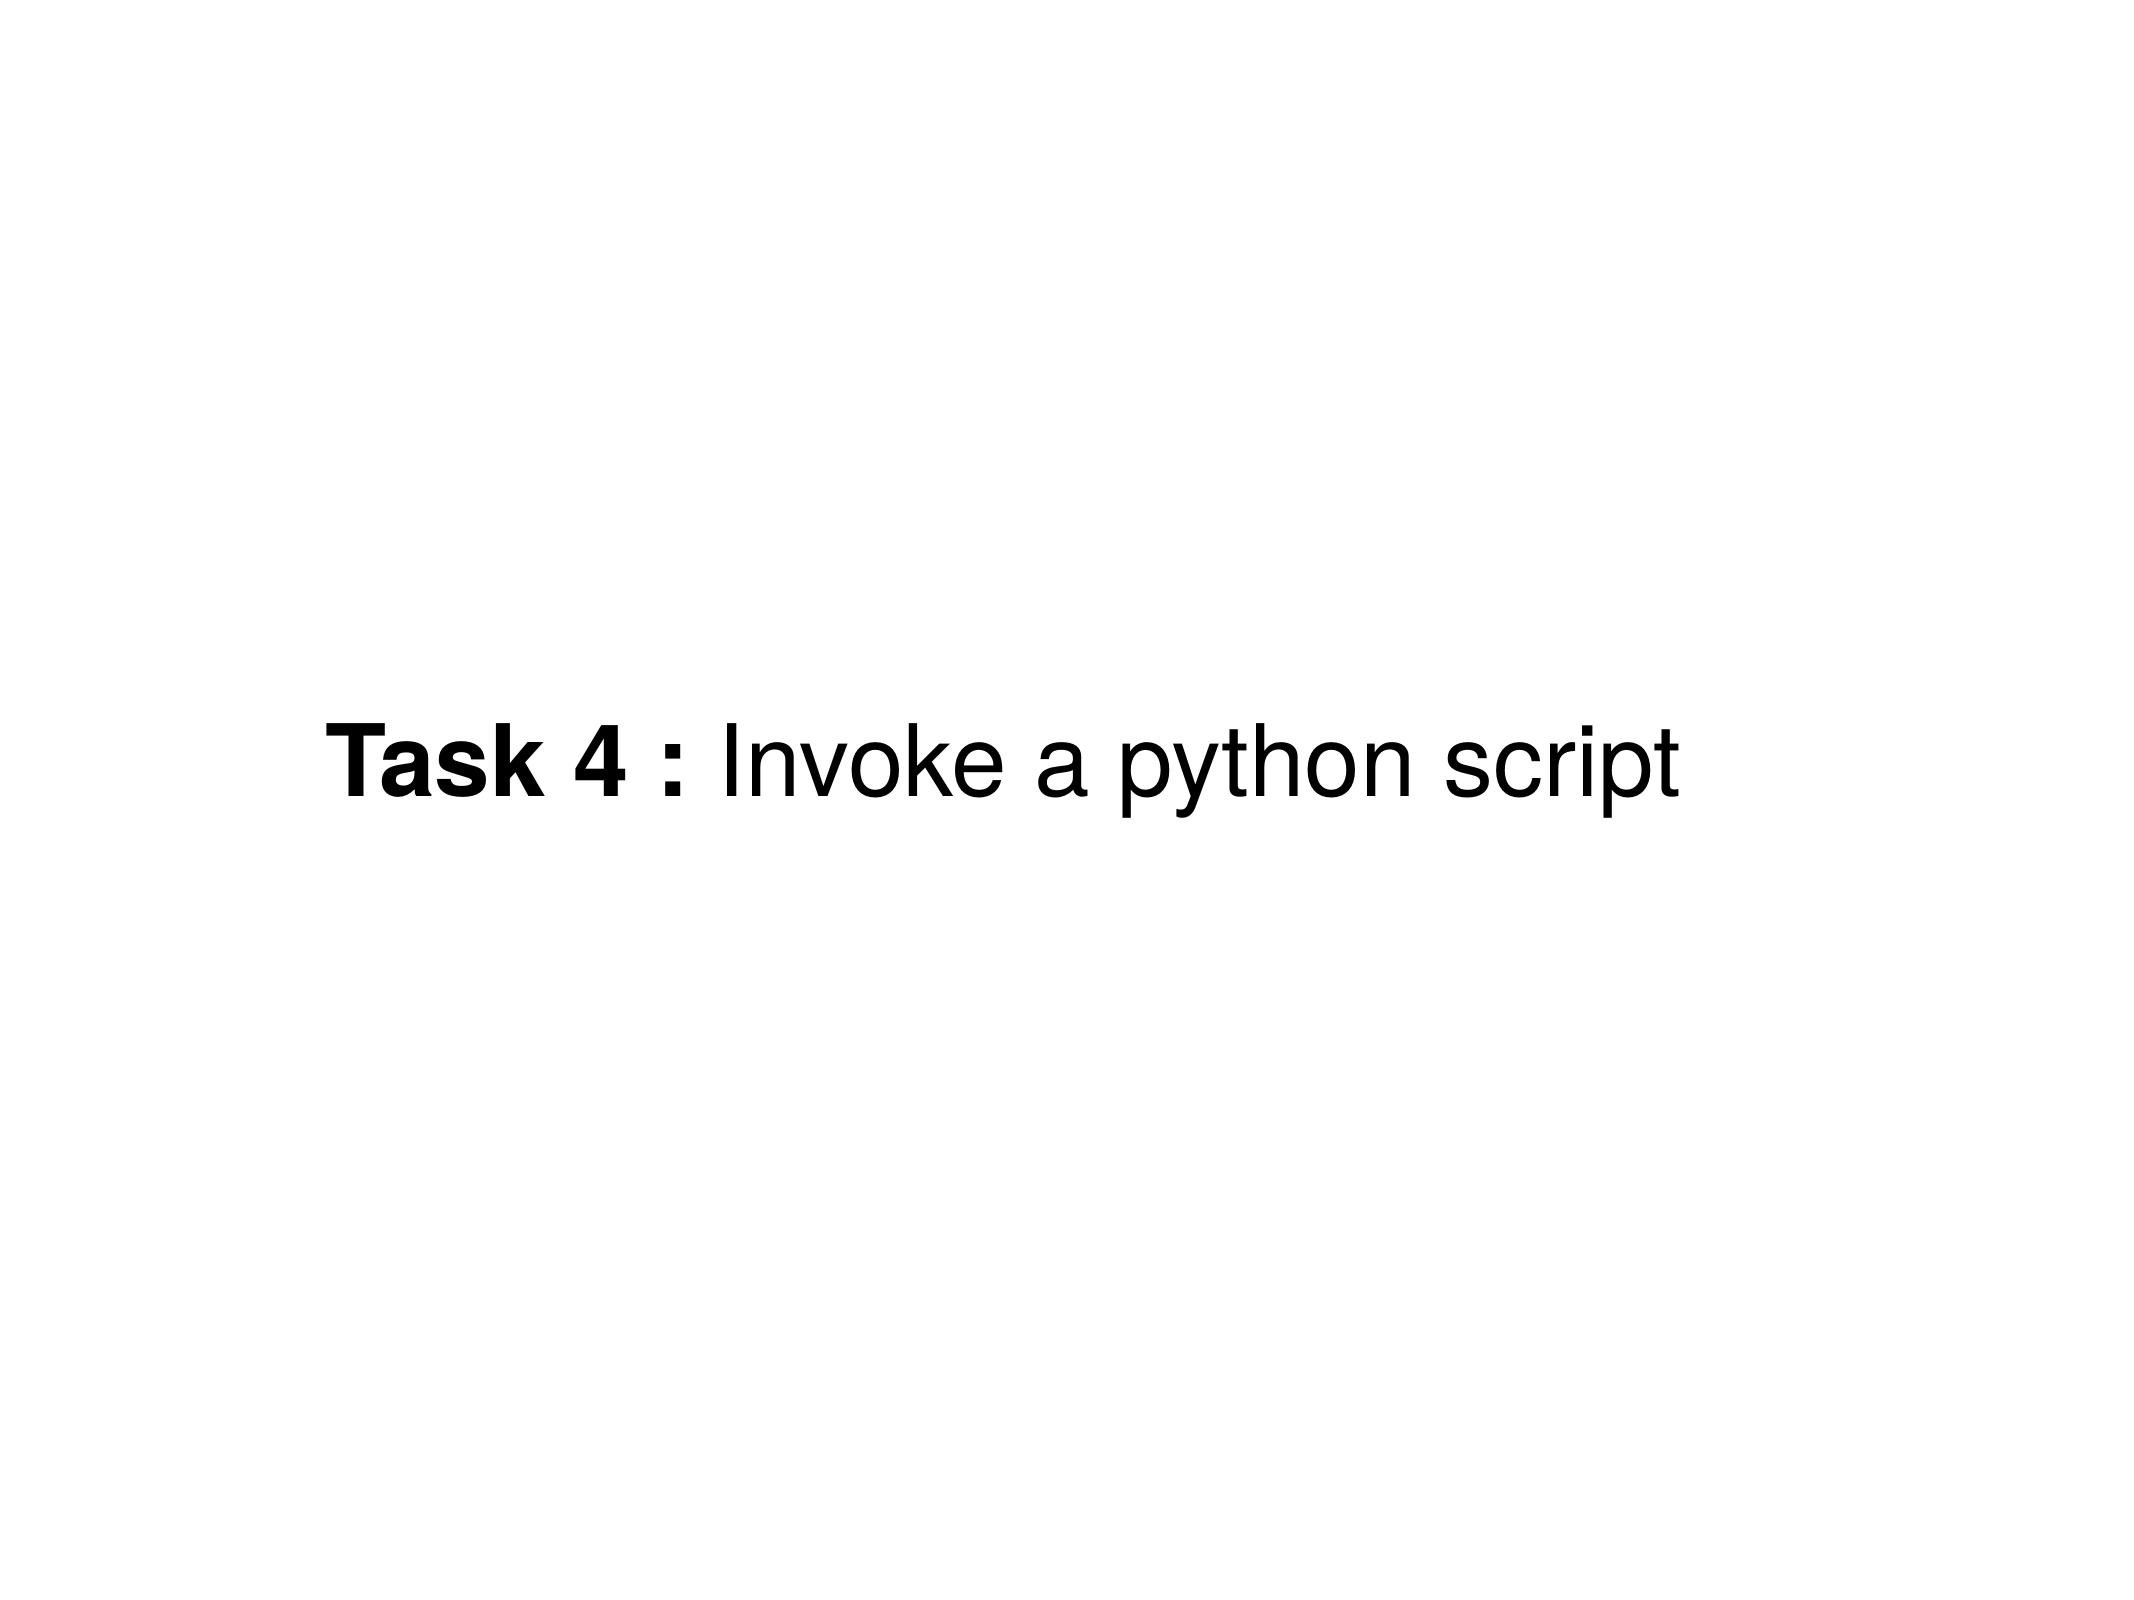

Task 4 : Invoke a python script